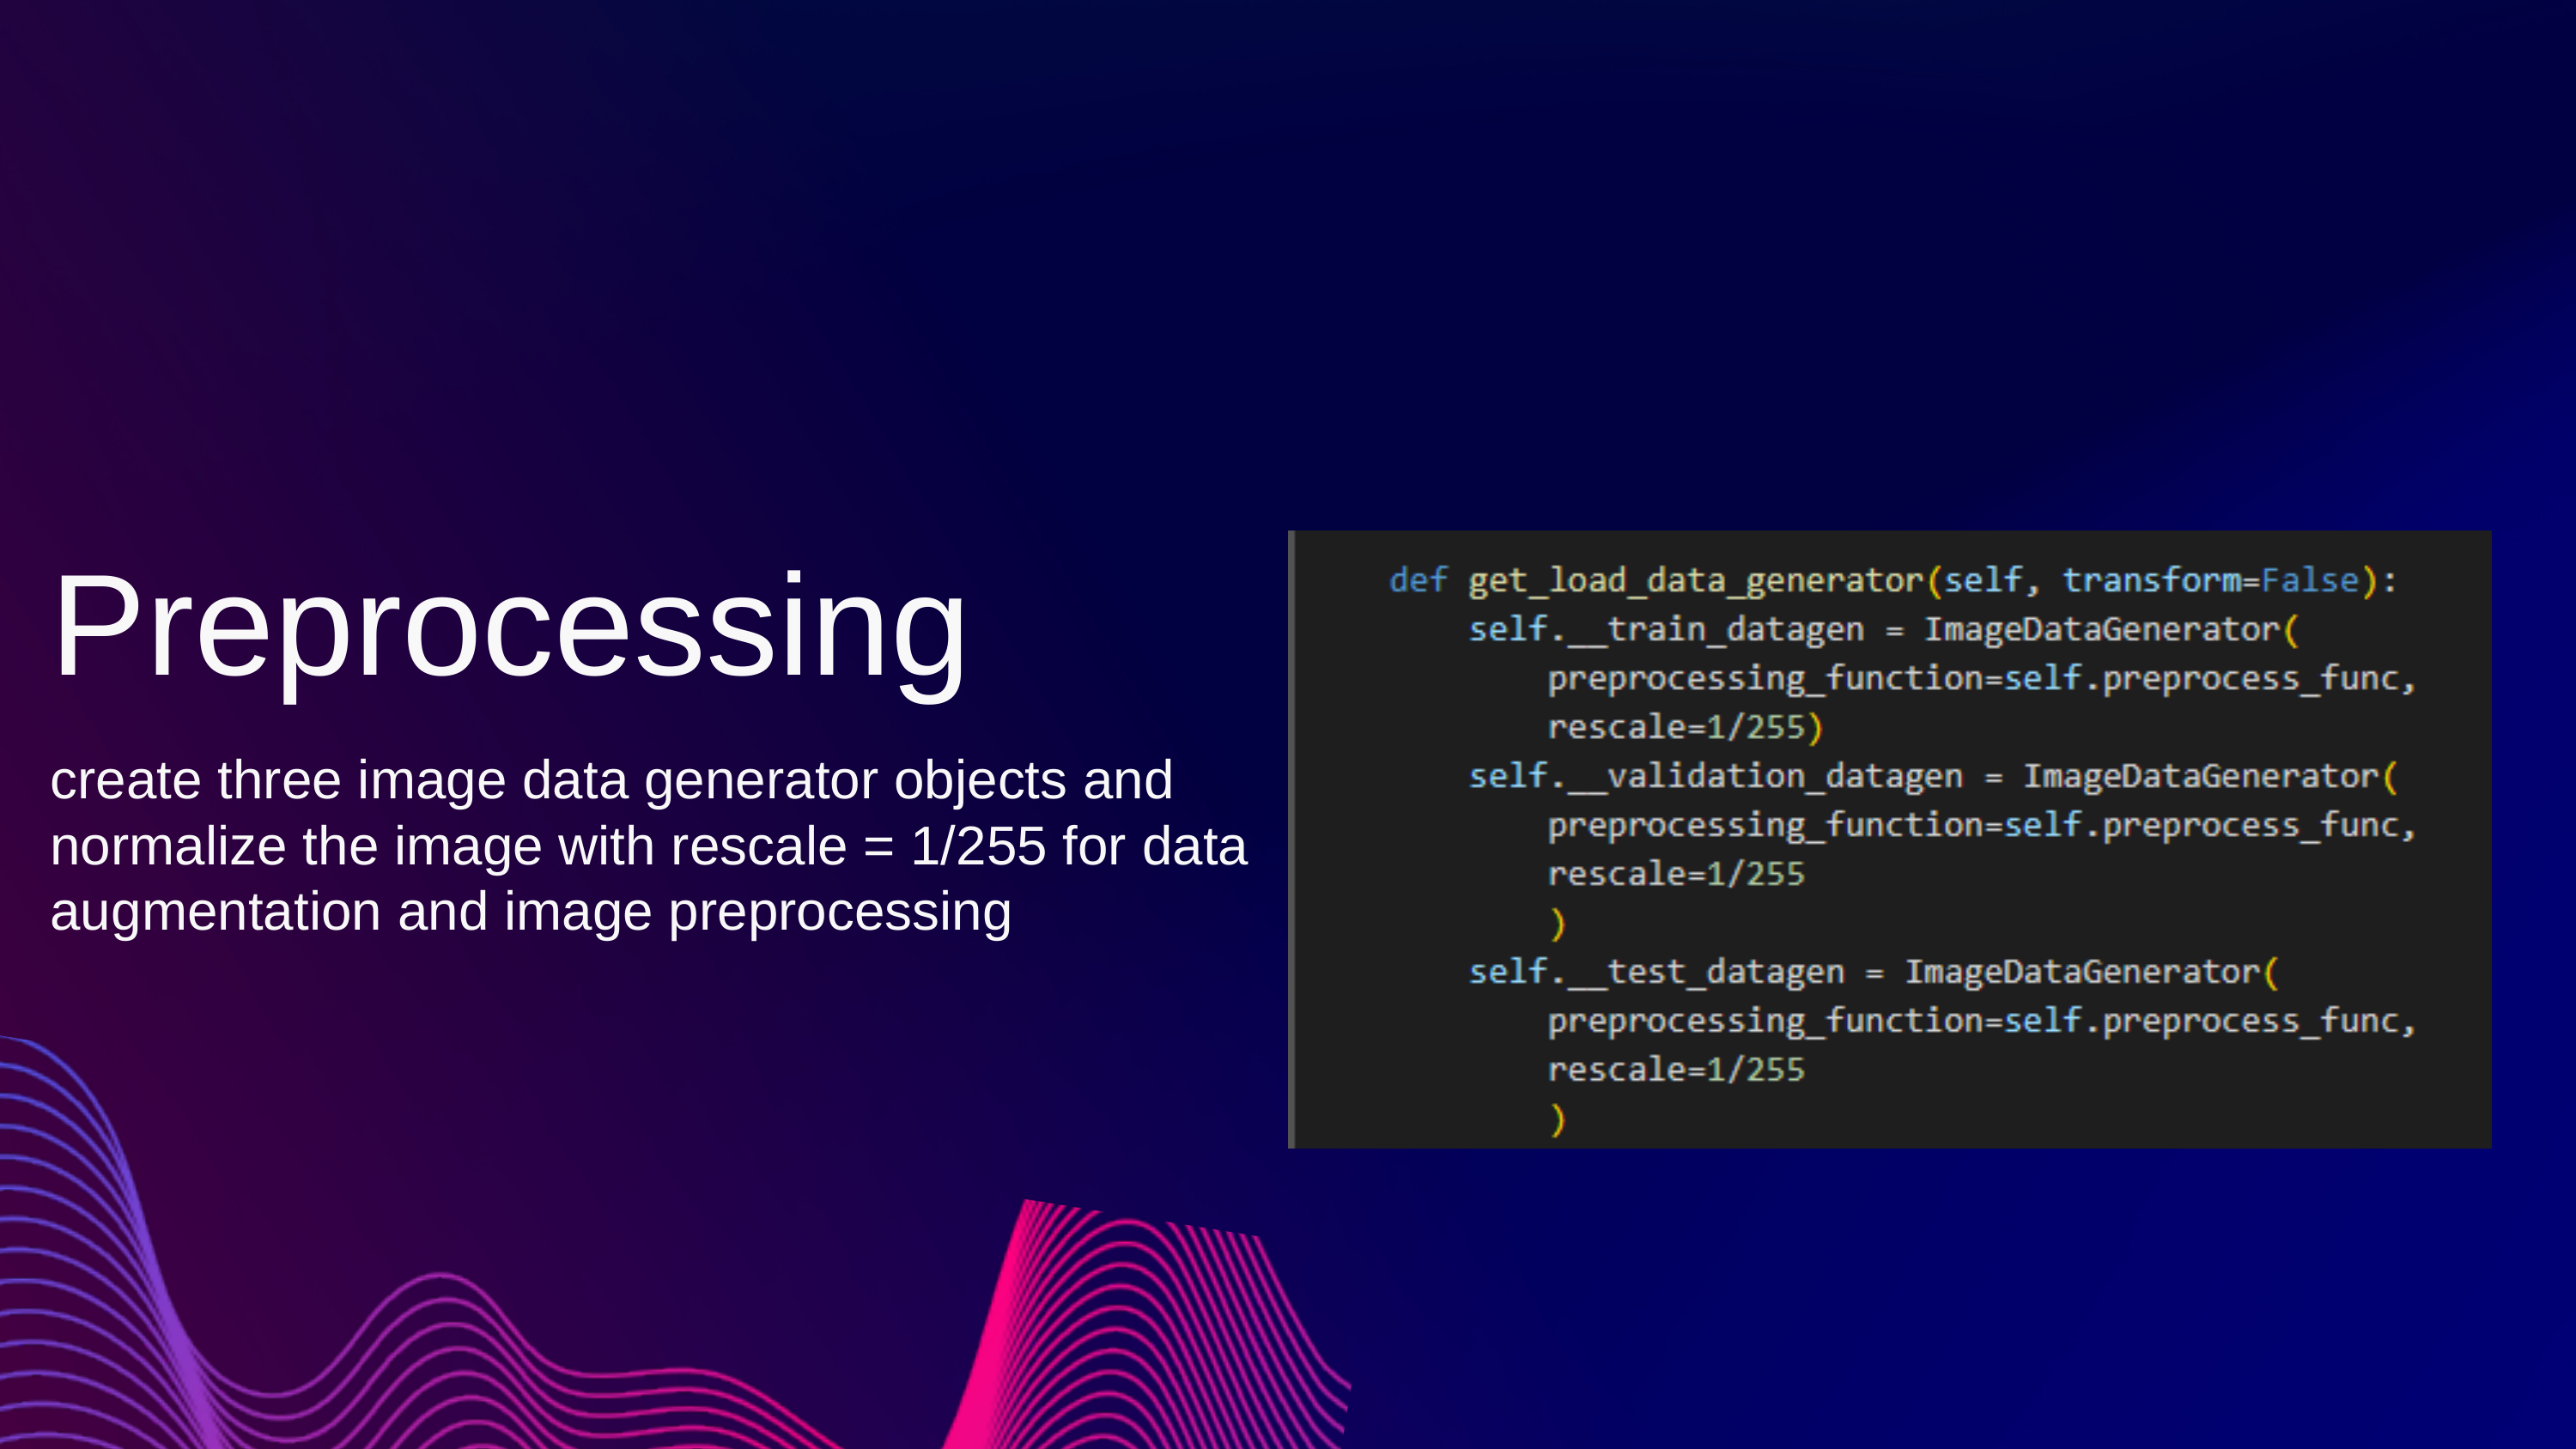

Preprocessing

create three image data generator objects and  normalize the image with rescale = 1/255 for data augmentation and image preprocessing